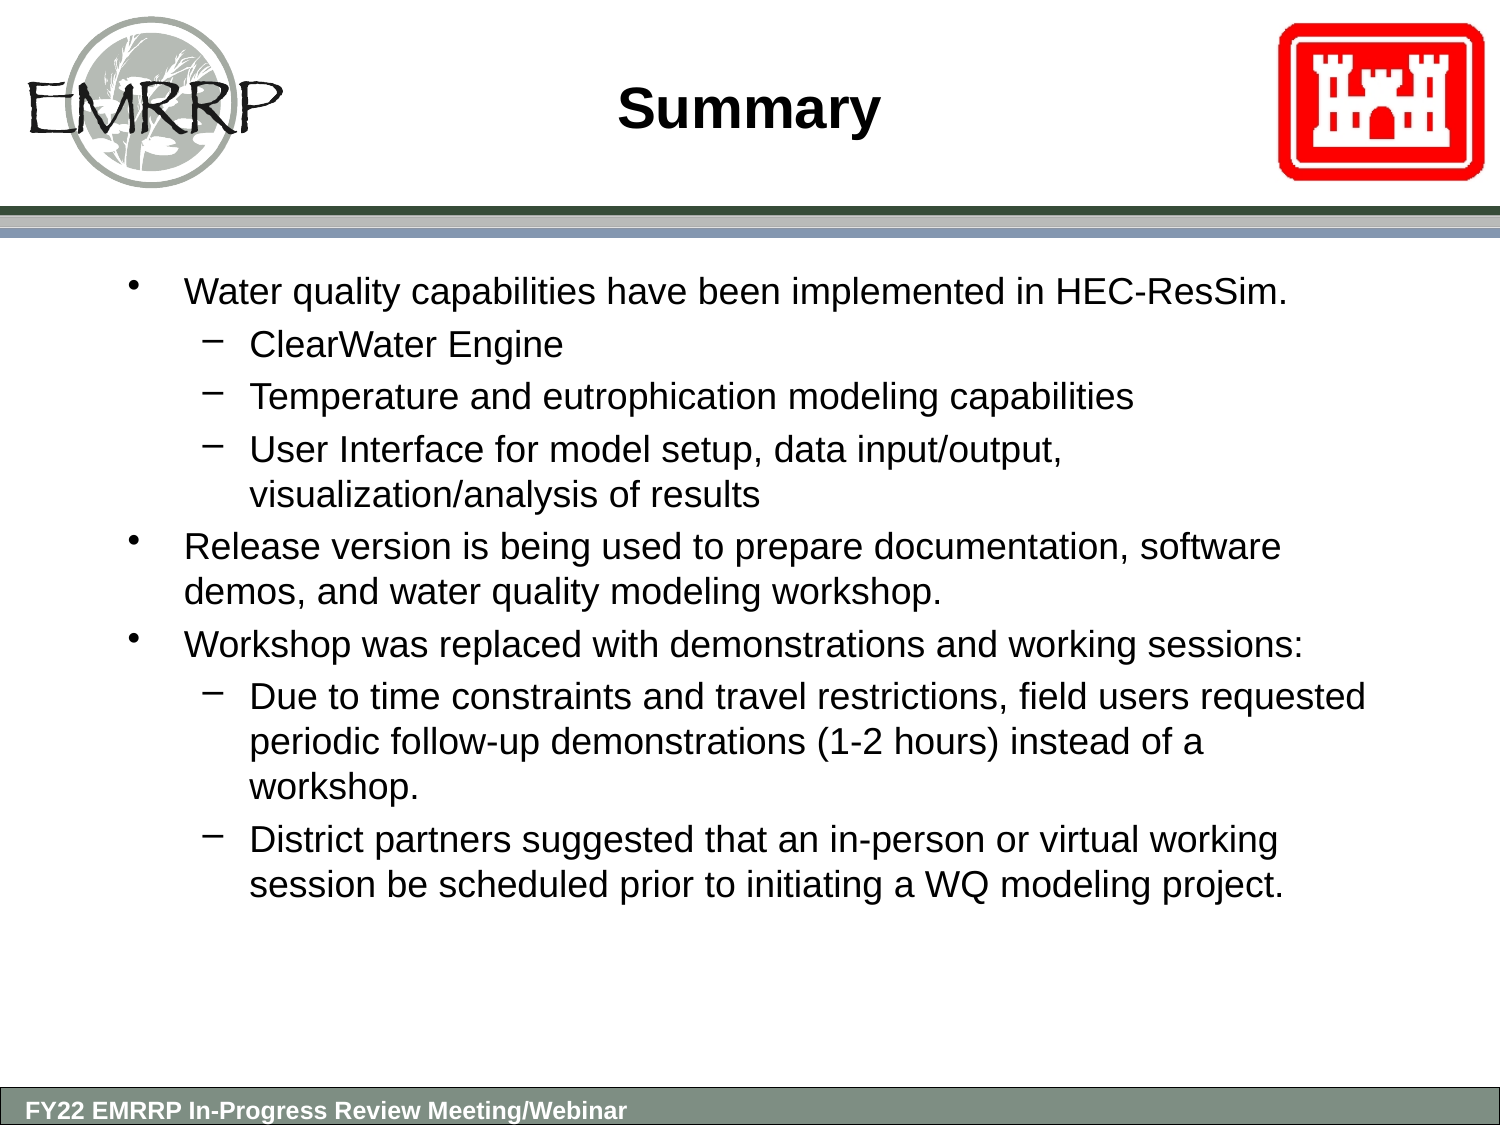

Summary
Water quality capabilities have been implemented in HEC-ResSim.
ClearWater Engine
Temperature and eutrophication modeling capabilities
User Interface for model setup, data input/output, visualization/analysis of results
Release version is being used to prepare documentation, software demos, and water quality modeling workshop.
Workshop was replaced with demonstrations and working sessions:
Due to time constraints and travel restrictions, field users requested periodic follow-up demonstrations (1-2 hours) instead of a workshop.
District partners suggested that an in-person or virtual working session be scheduled prior to initiating a WQ modeling project.